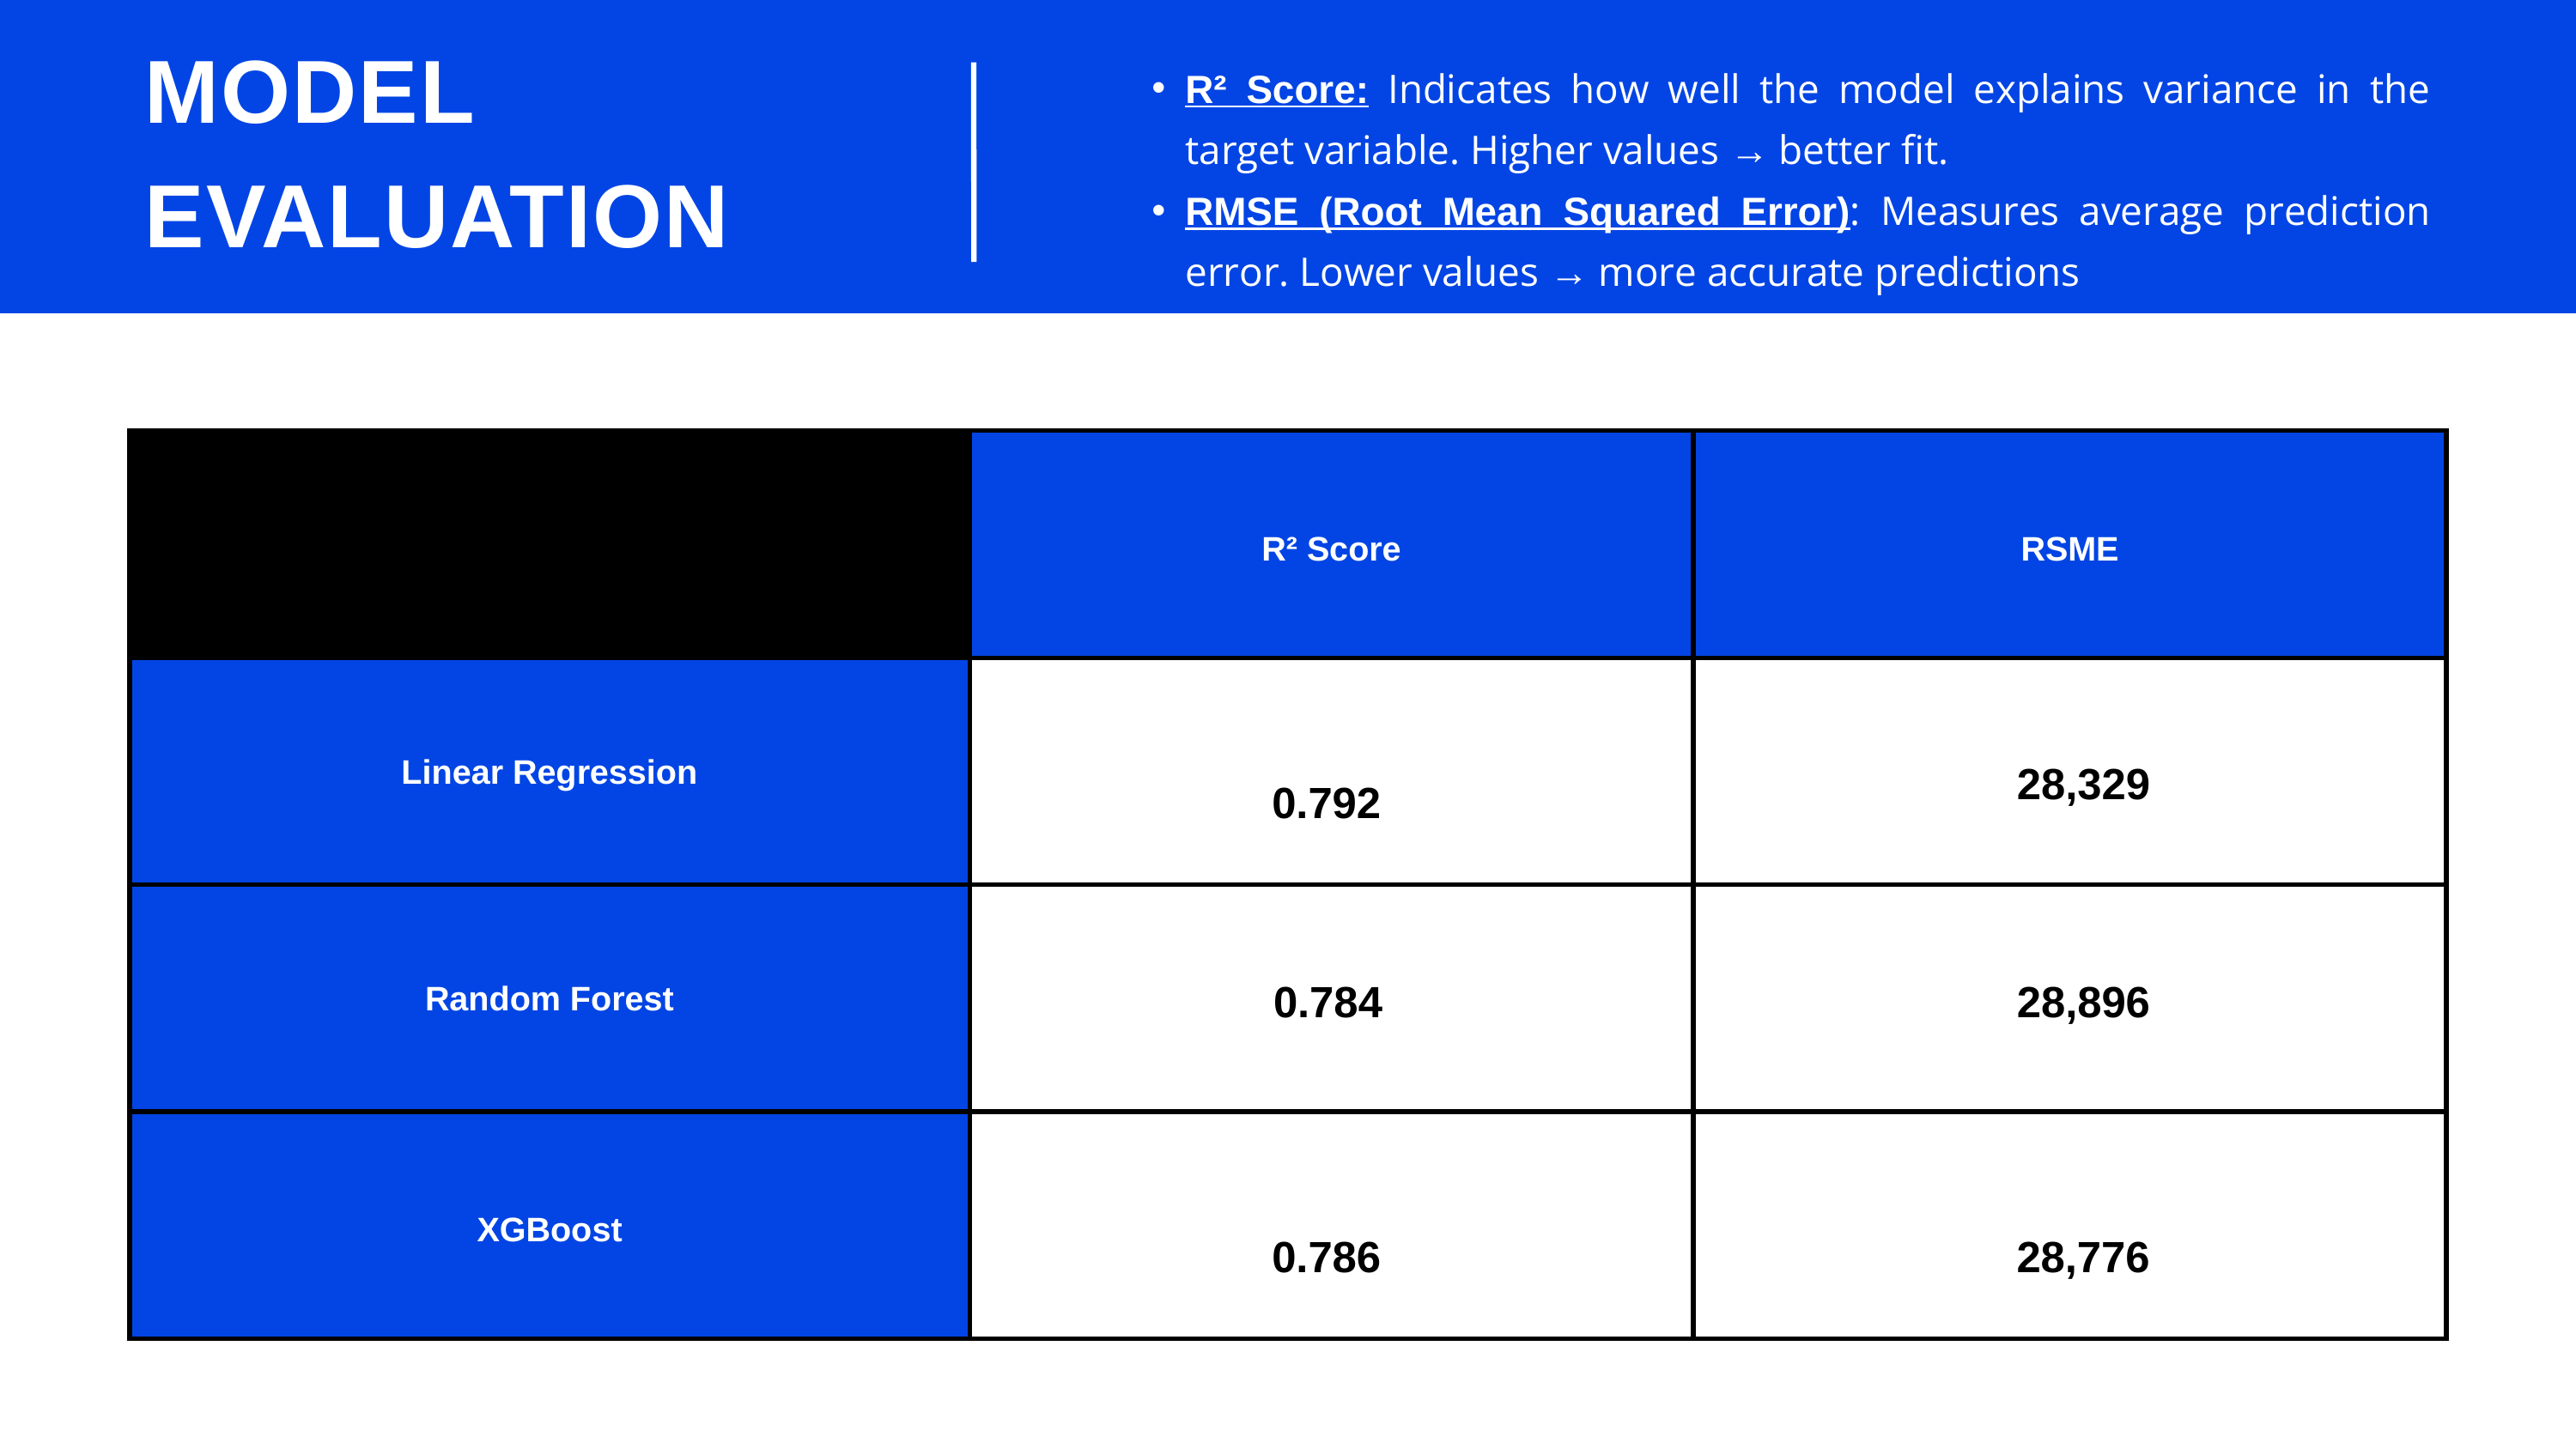

R² Score: Indicates how well the model explains variance in the target variable. Higher values → better fit.
RMSE (Root Mean Squared Error): Measures average prediction error. Lower values → more accurate predictions

MODEL EVALUATION

|  | R² Score | RSME |
| --- | --- | --- |
| Linear Regression |  |  |
| Random Forest |  |  |
| XGBoost |  |  |
28,329
0.792
0.784
28,896
0.786
28,776